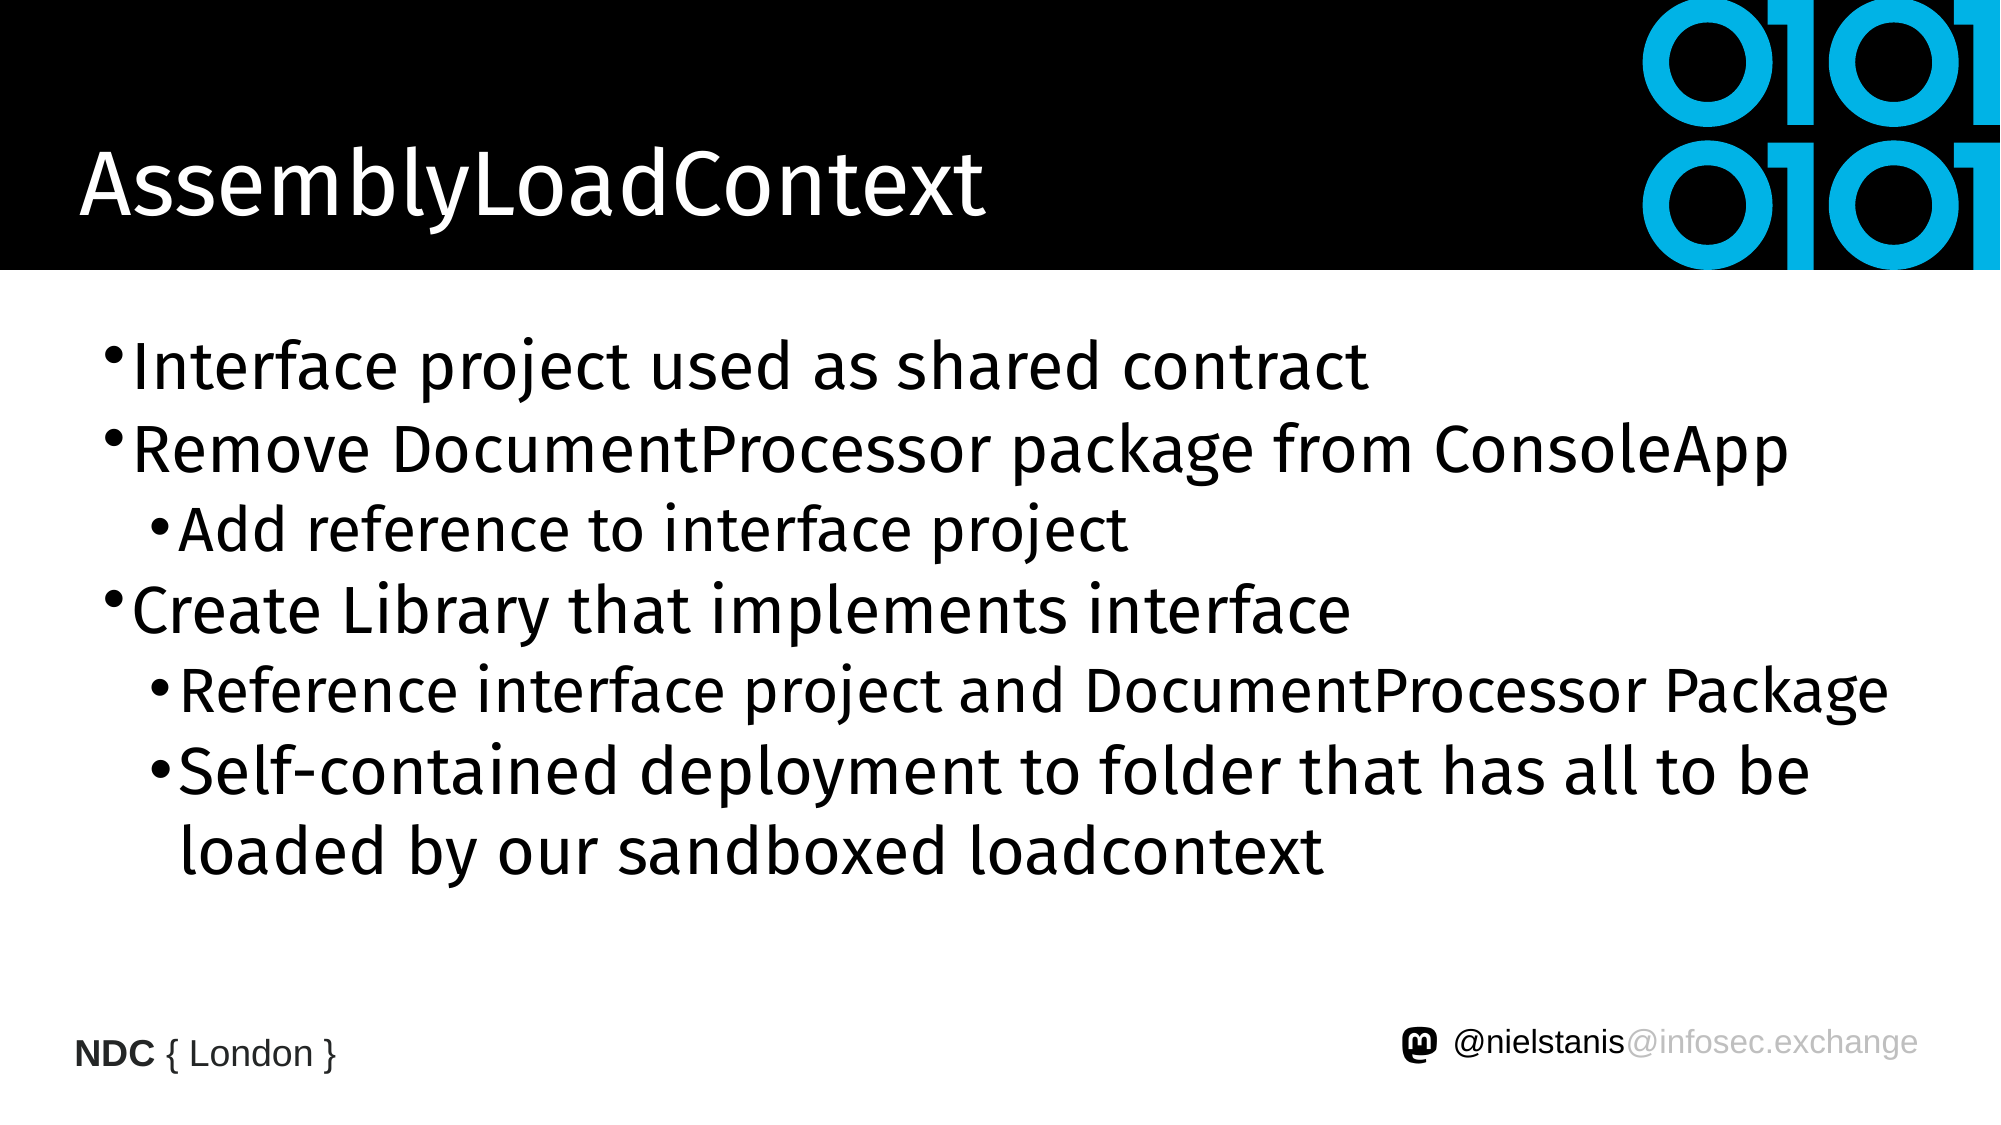

# AssemblyLoadContext
Interface project used as shared contract
Remove DocumentProcessor package from ConsoleApp
Add reference to interface project
Create Library that implements interface
Reference interface project and DocumentProcessor Package
Self-contained deployment to folder that has all to be loaded by our sandboxed loadcontext